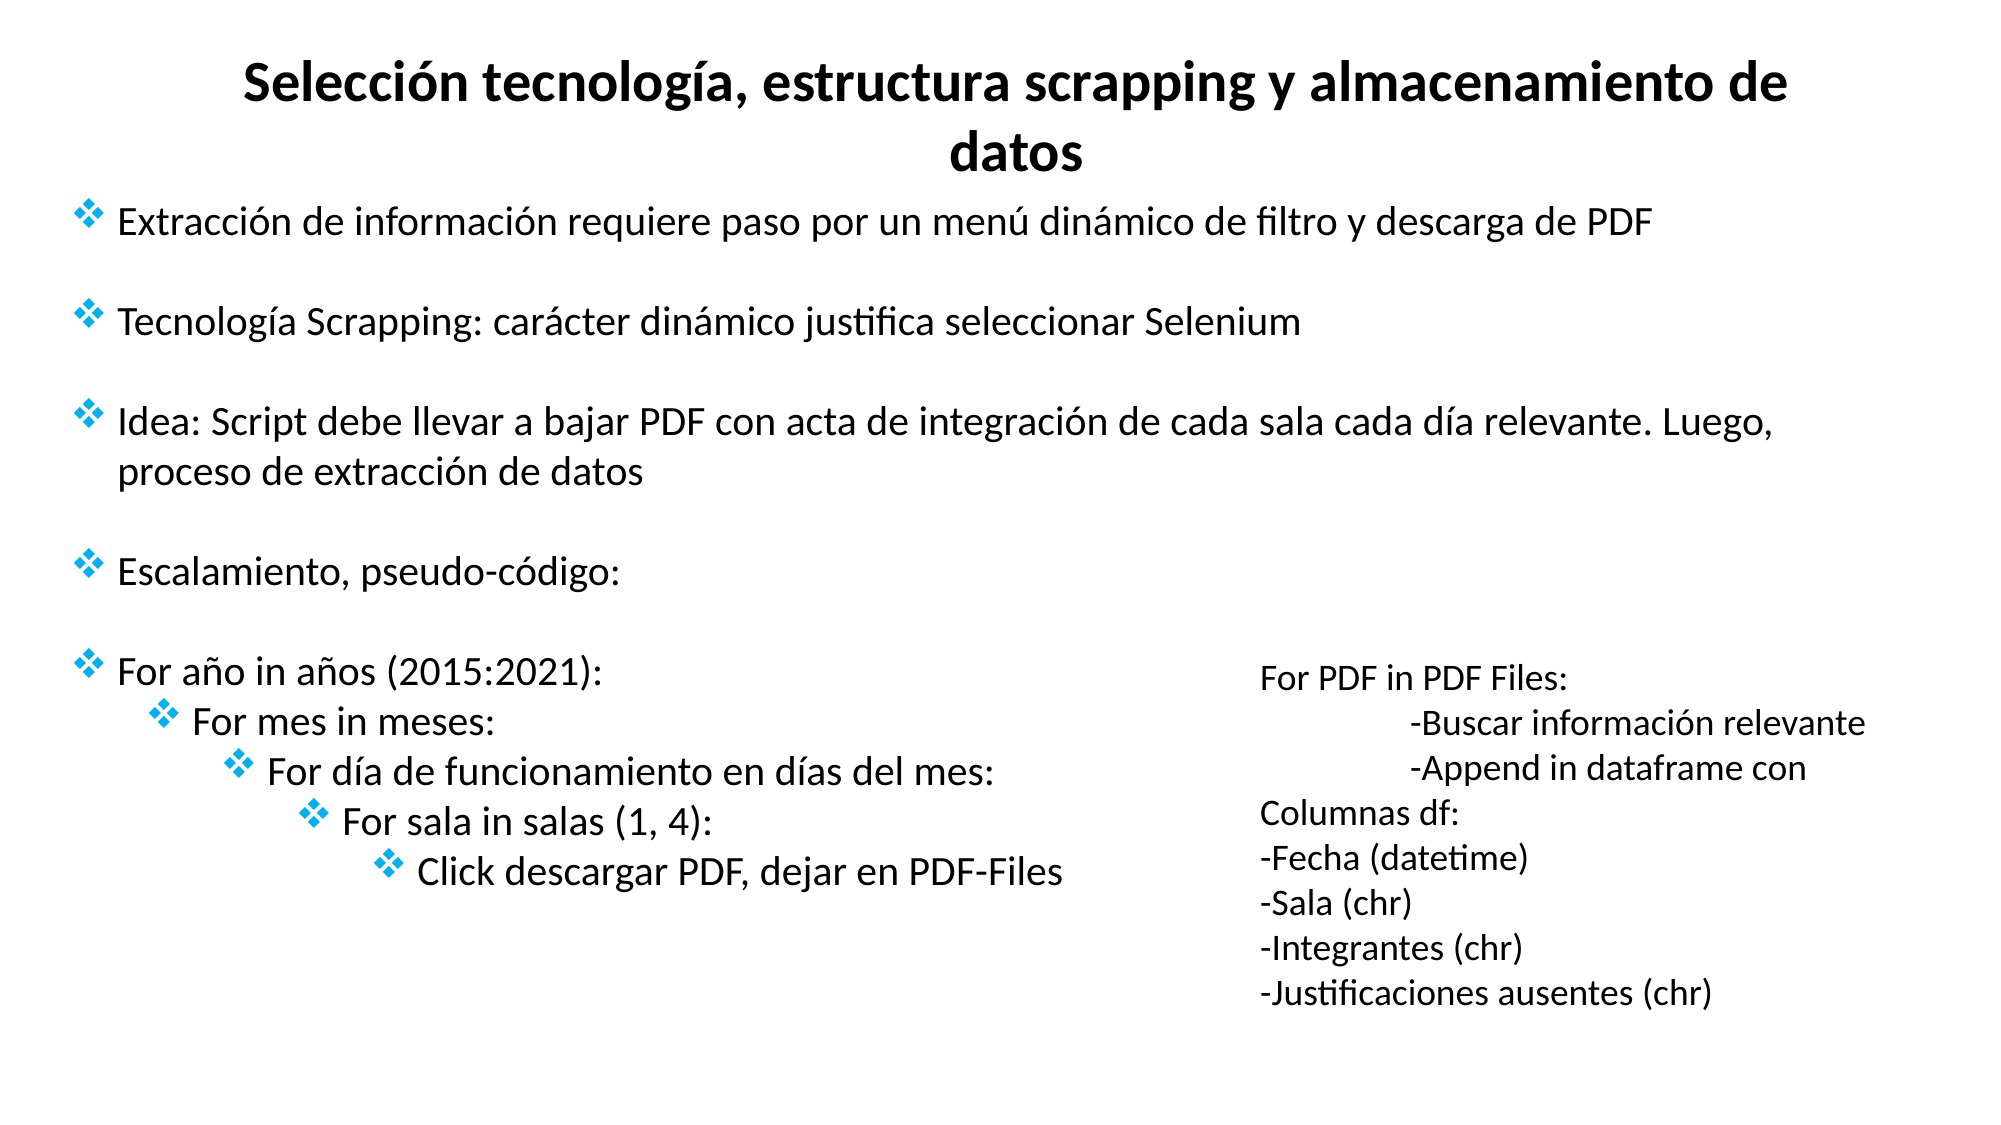

Selección tecnología, estructura scrapping y almacenamiento de datos

Extracción de información requiere paso por un menú dinámico de filtro y descarga de PDF

Tecnología Scrapping: carácter dinámico justifica seleccionar Selenium

Idea: Script debe llevar a bajar PDF con acta de integración de cada sala cada día relevante. Luego, proceso de extracción de datos

Escalamiento, pseudo-código:

For año in años (2015:2021):
For mes in meses:
For día de funcionamiento en días del mes:
For sala in salas (1, 4):
Click descargar PDF, dejar en PDF-Files

For PDF in PDF Files:
	-Buscar información relevante
	-Append in dataframe con Columnas df:
-Fecha (datetime)
-Sala (chr)
-Integrantes (chr)
-Justificaciones ausentes (chr)